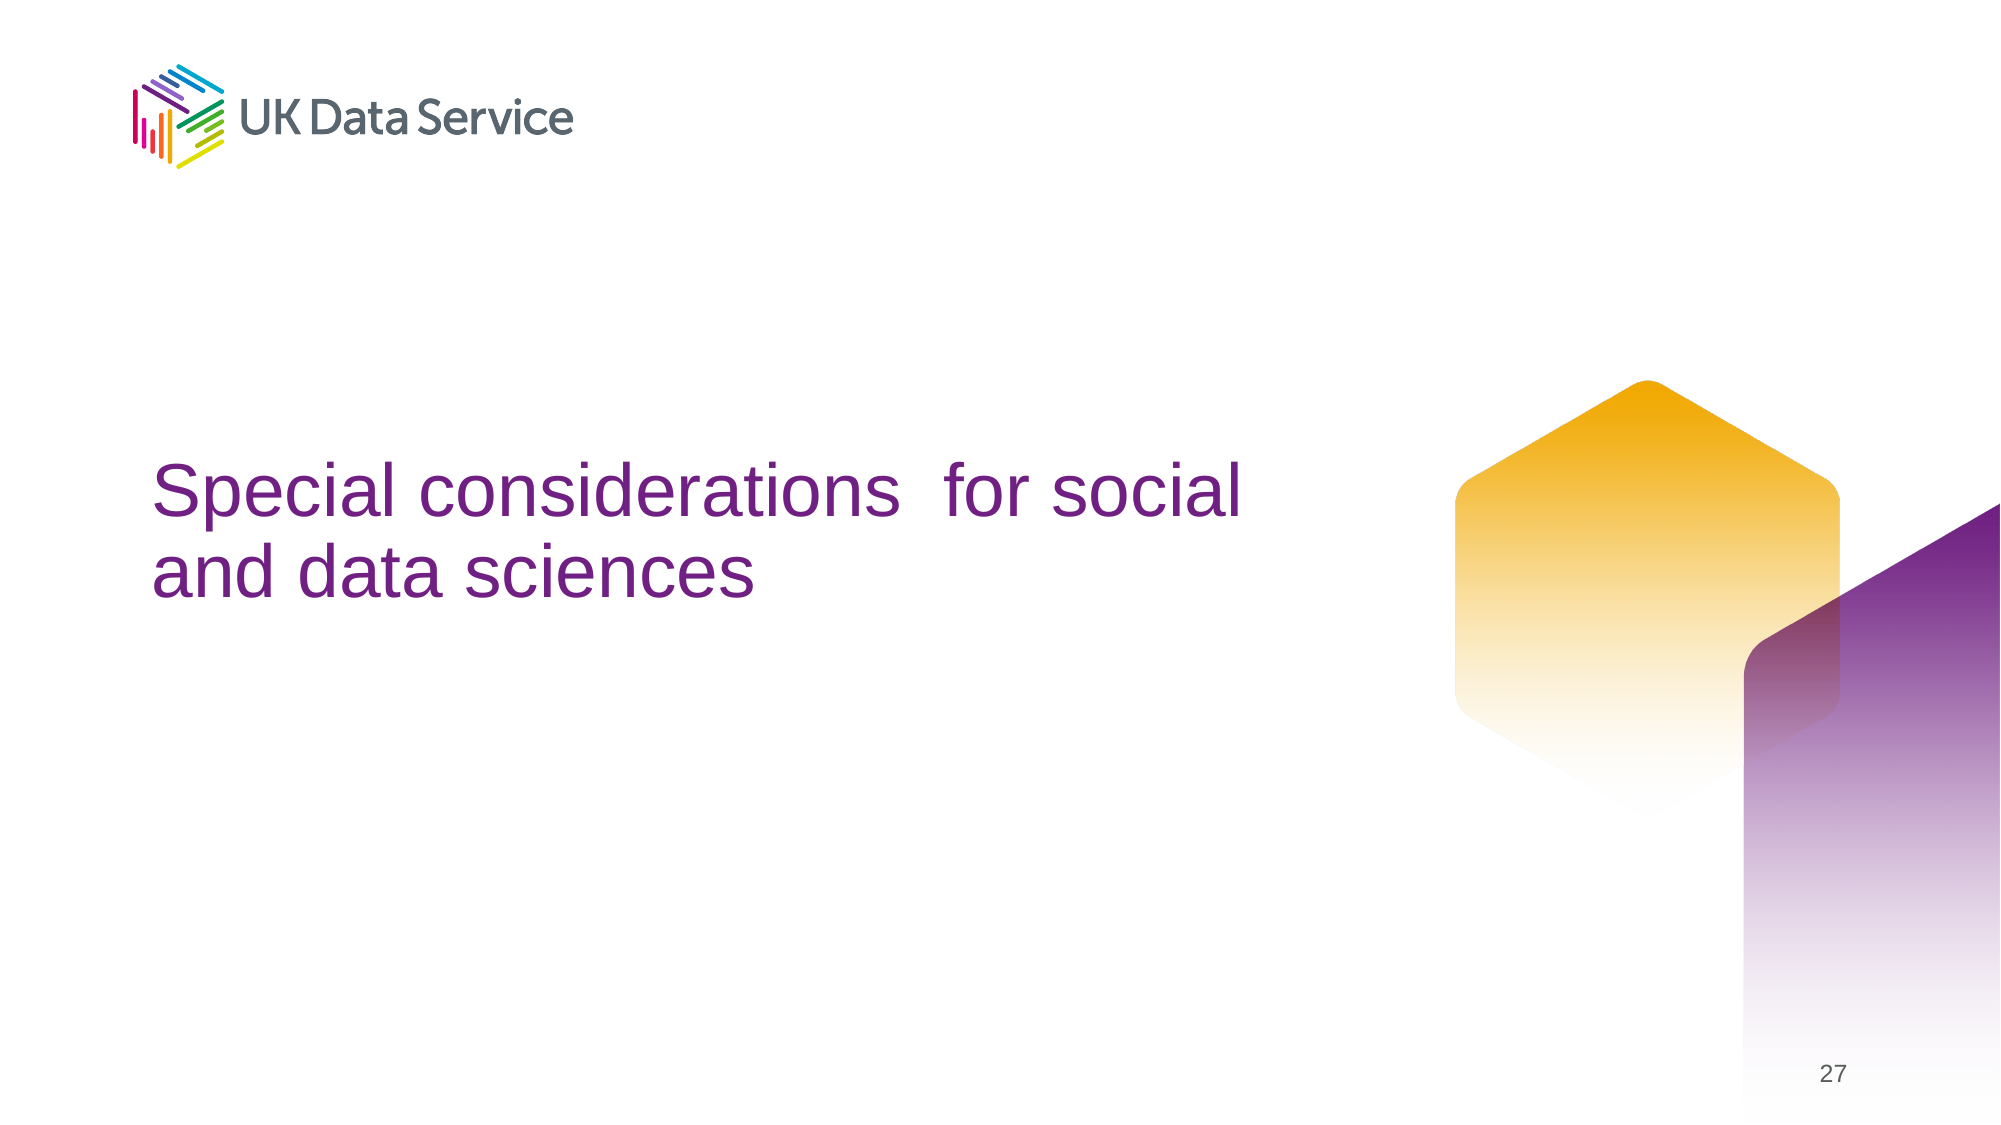

# Special considerations  for social and data sciences
27